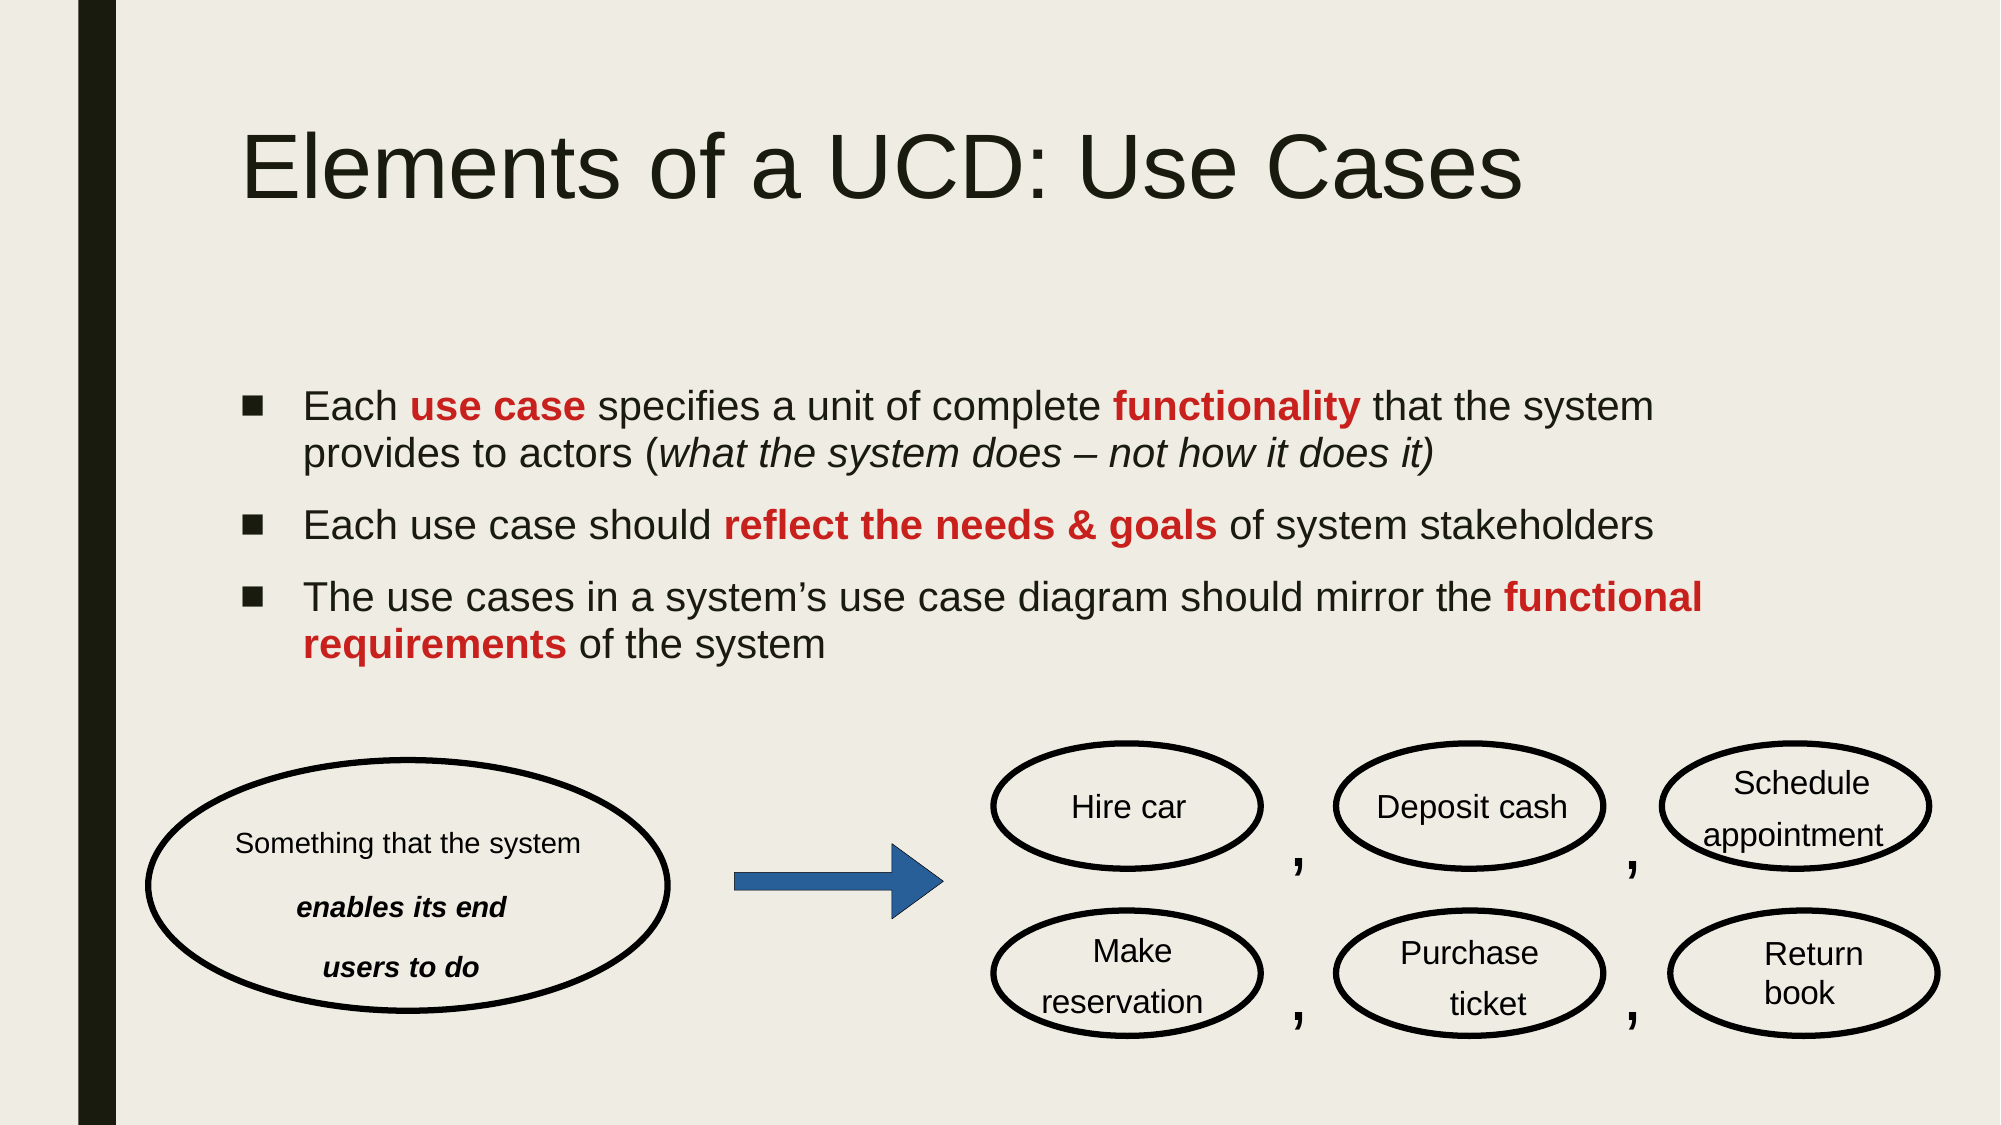

# Elements of a UCD: Use Cases
Each use case specifies a unit of complete functionality that the system provides to actors (what the system does – not how it does it)
Each use case should reflect the needs & goals of system stakeholders
The use cases in a system’s use case diagram should mirror the functional requirements of the system

Schedule appointment

Hire car
Deposit cash
,
,
Something that the system
enables its end users to do

Make reservation
Purchase ticket
Return book
,
,